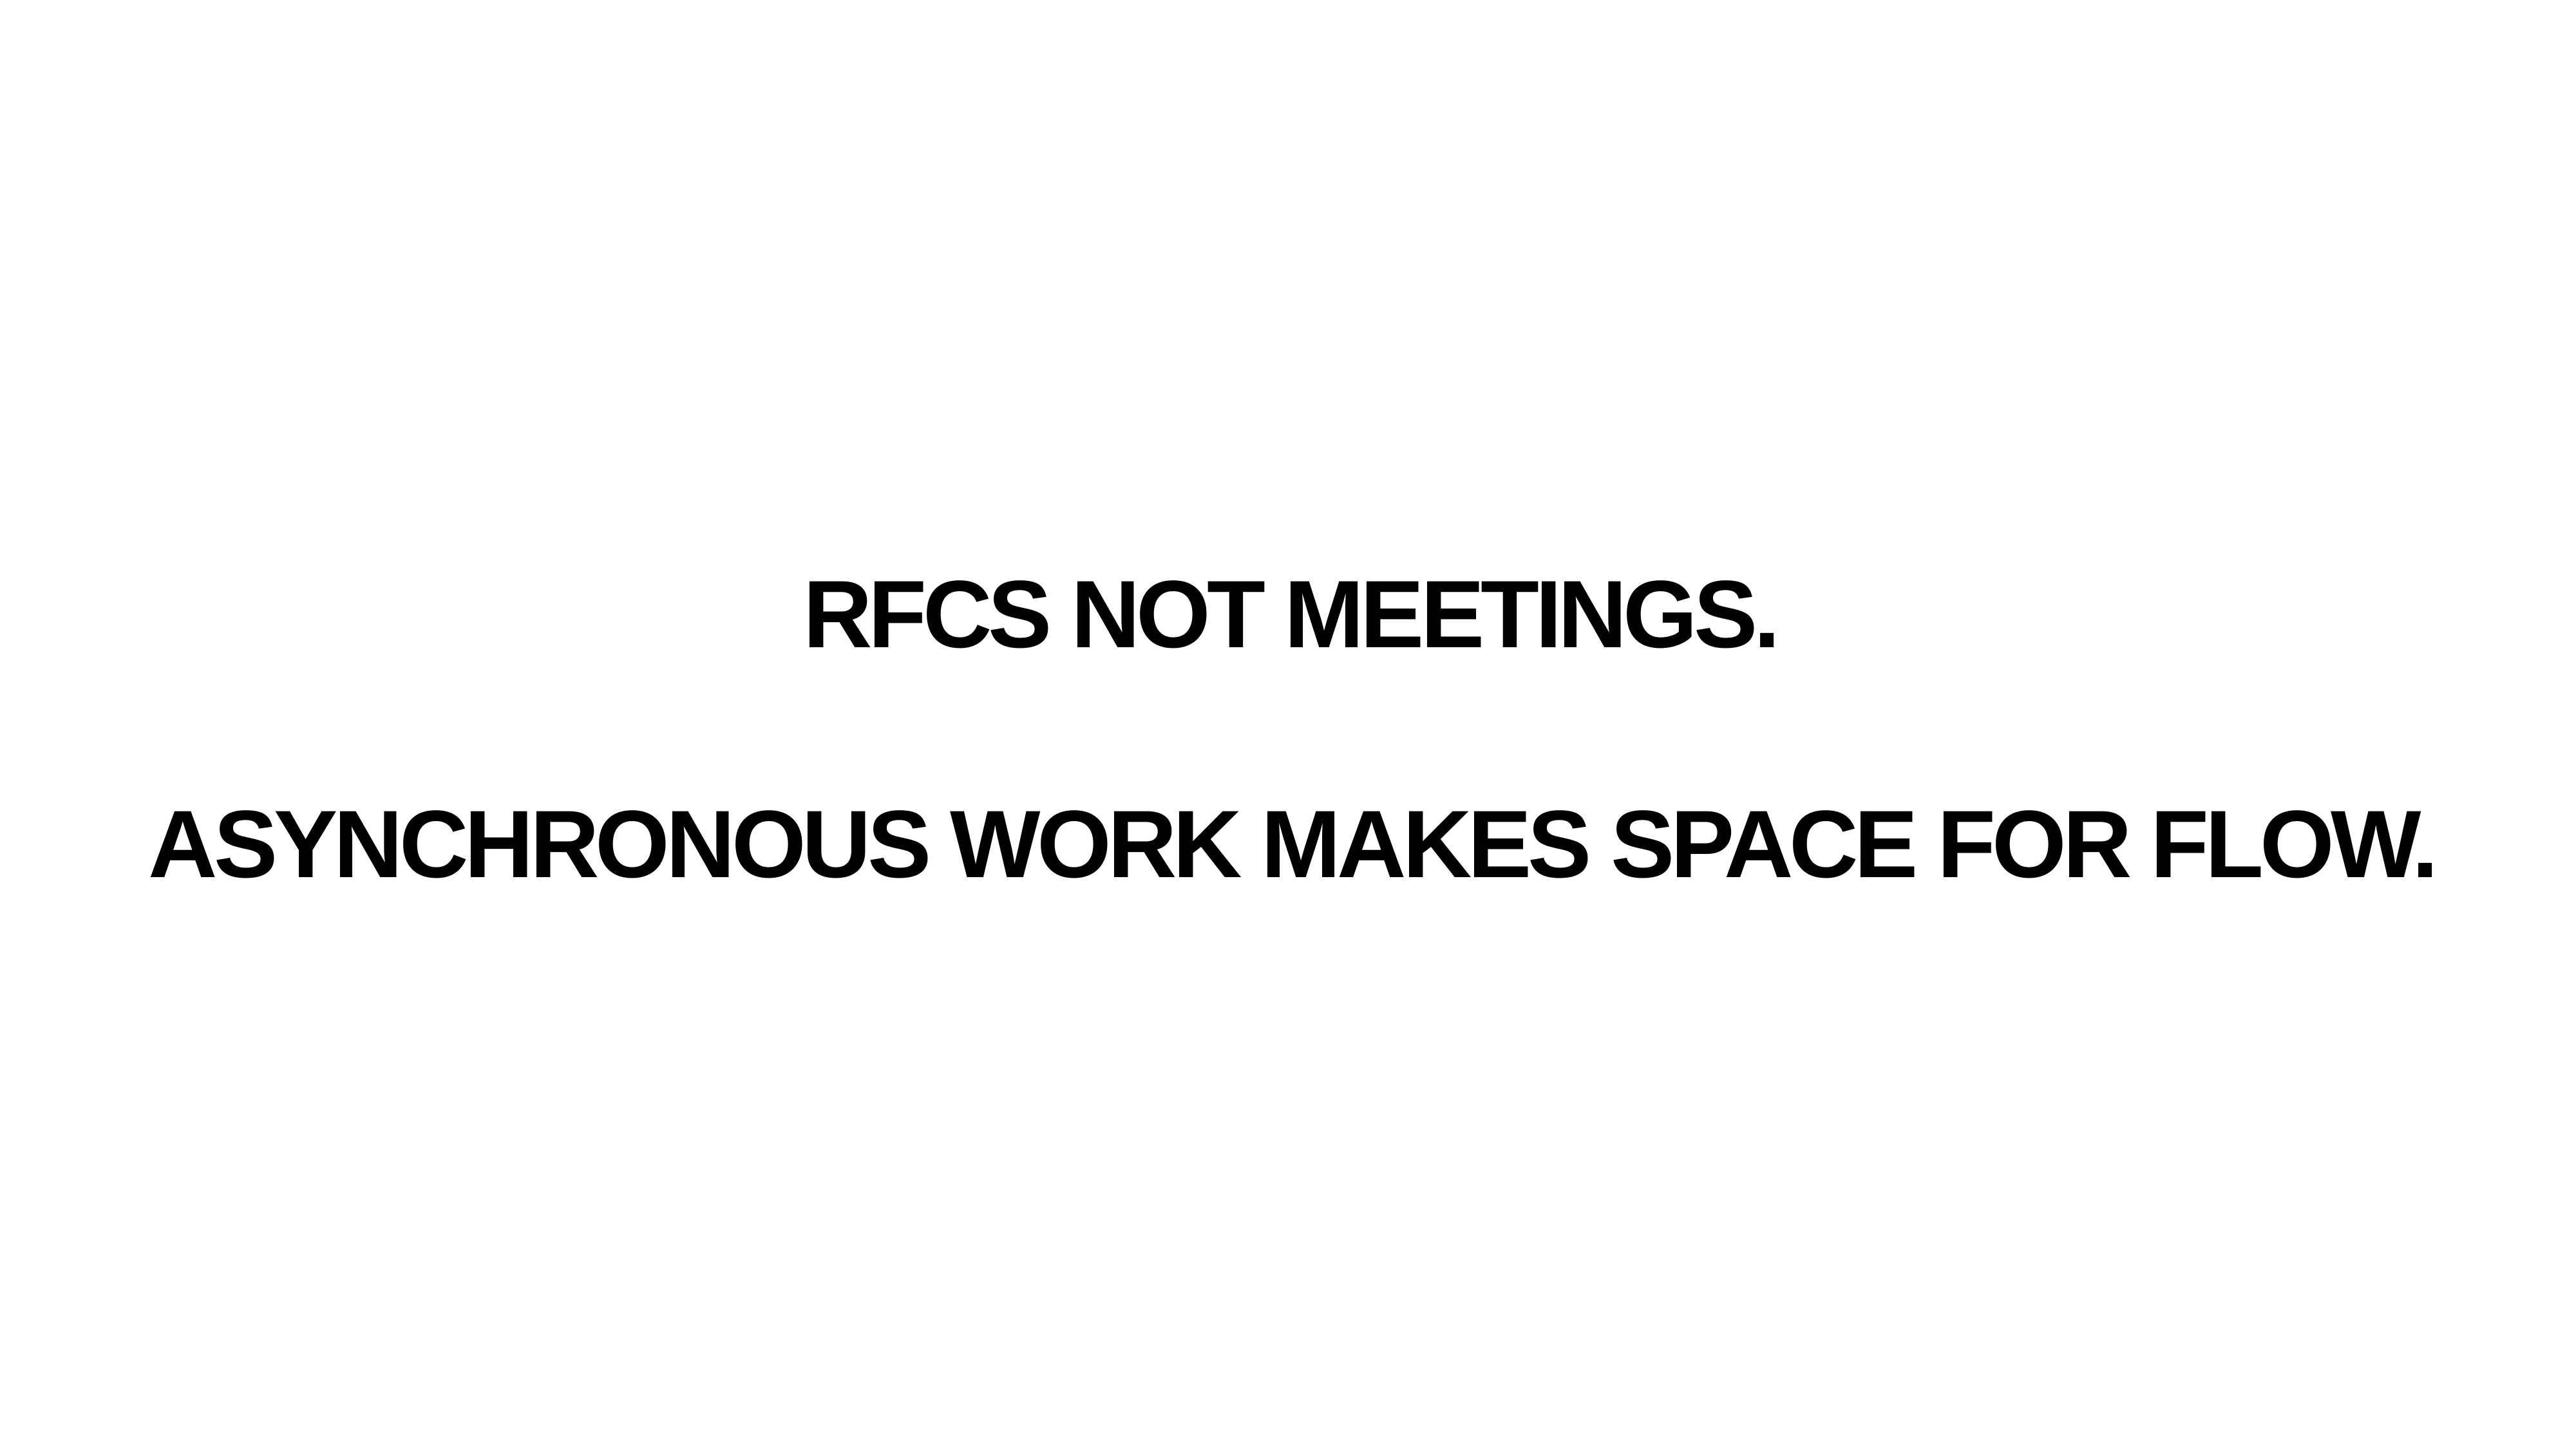

RFCs not meetings.

Asynchronous work makes space for flow.